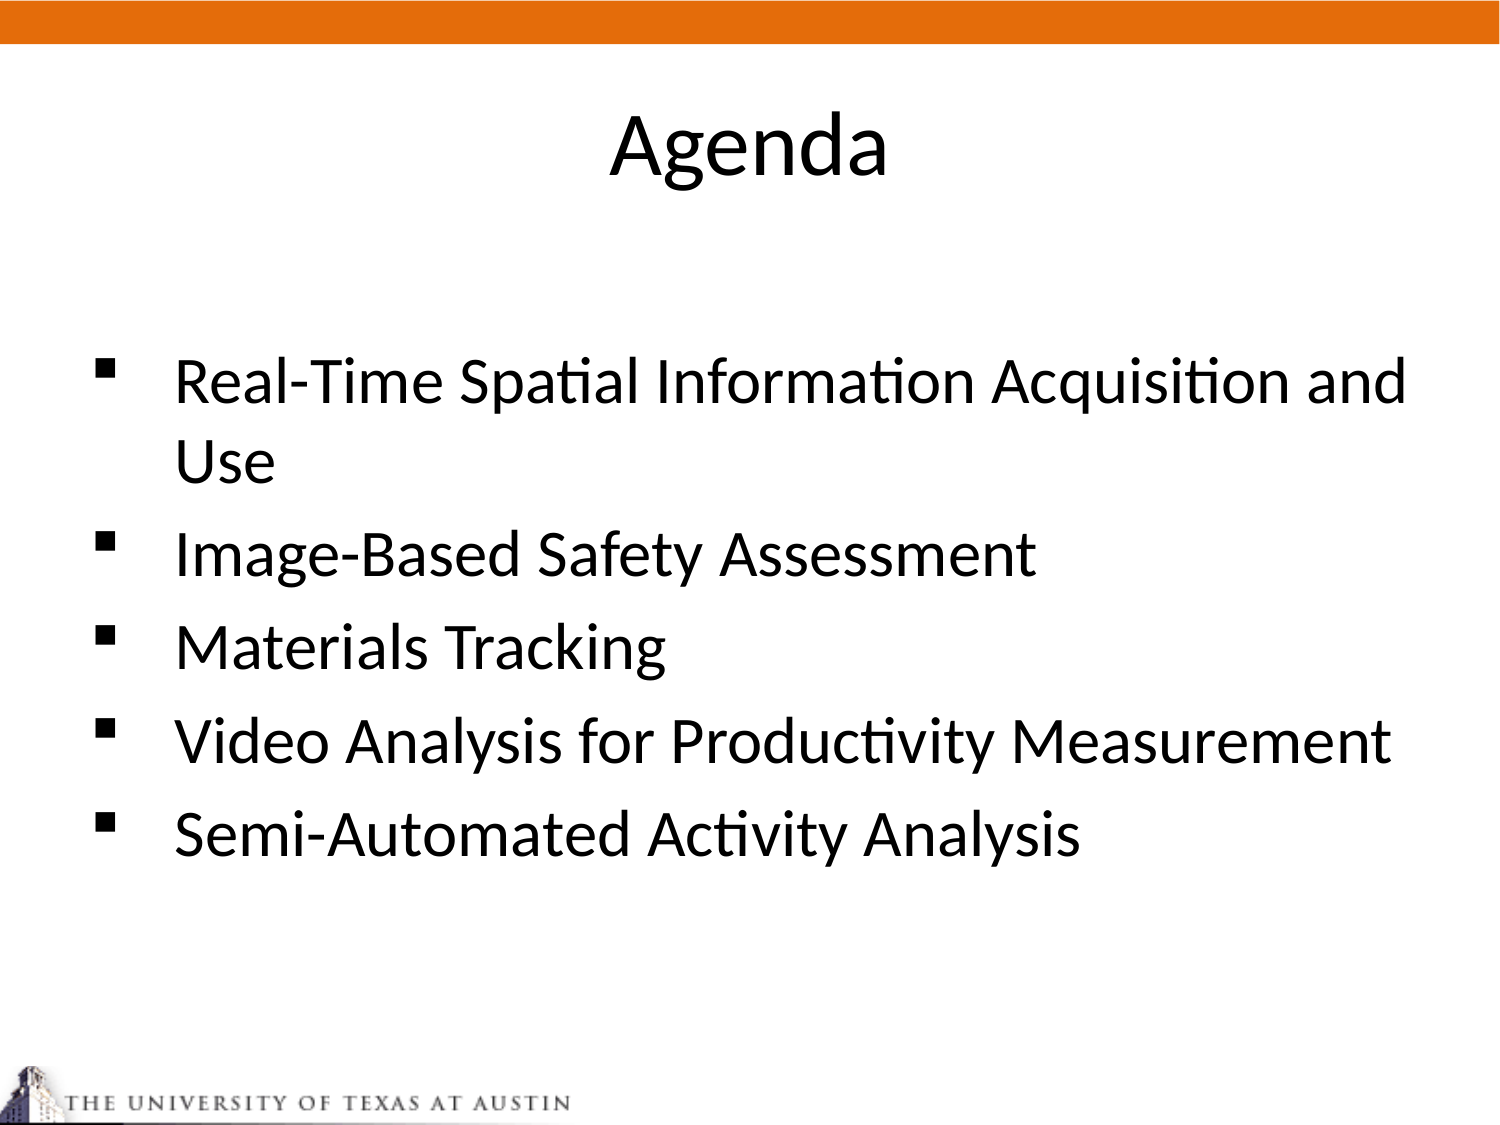

# Agenda
Real-Time Spatial Information Acquisition and Use
Image-Based Safety Assessment
Materials Tracking
Video Analysis for Productivity Measurement
Semi-Automated Activity Analysis